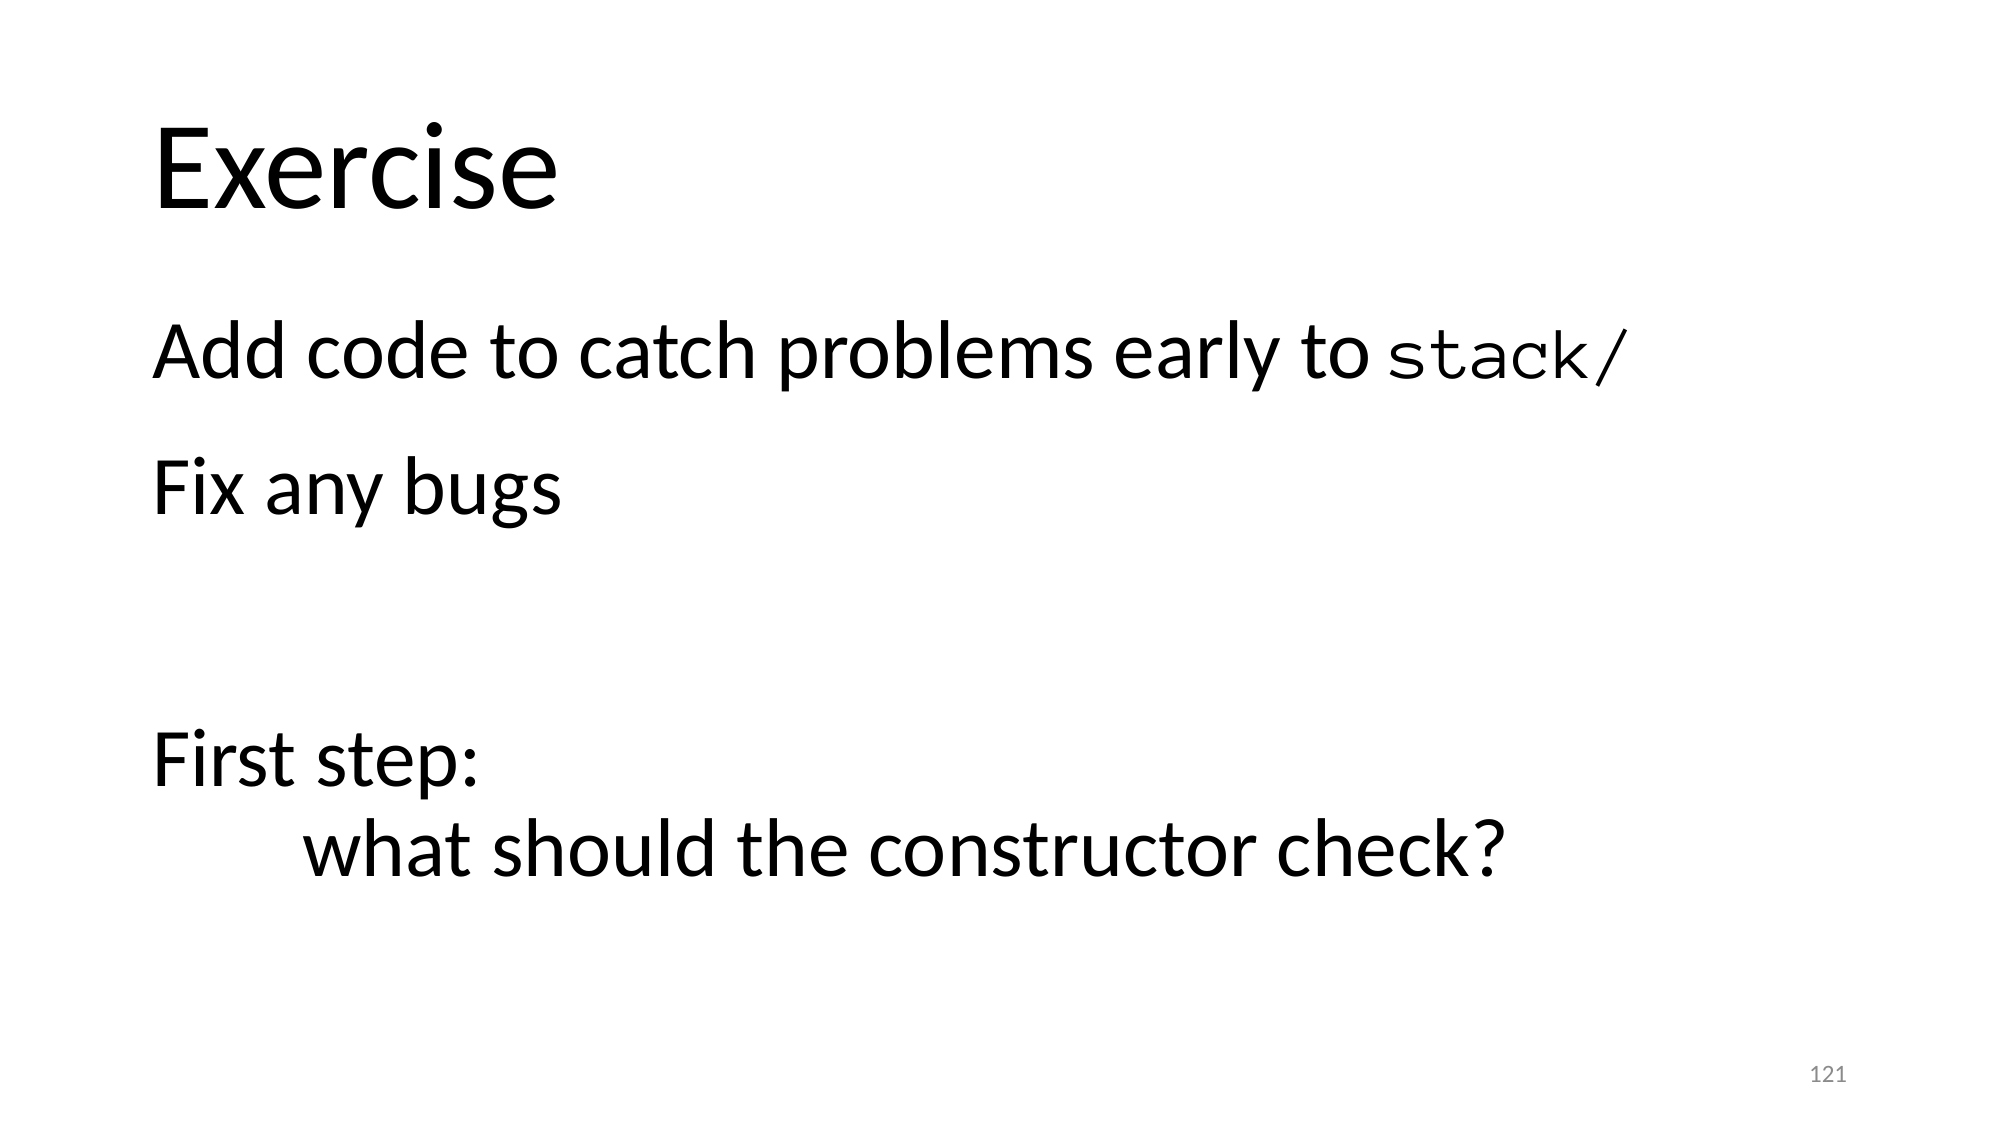

# Exercise
Add code to catch problems early to stack/
Fix any bugs

First step:
	what should the constructor check?
121